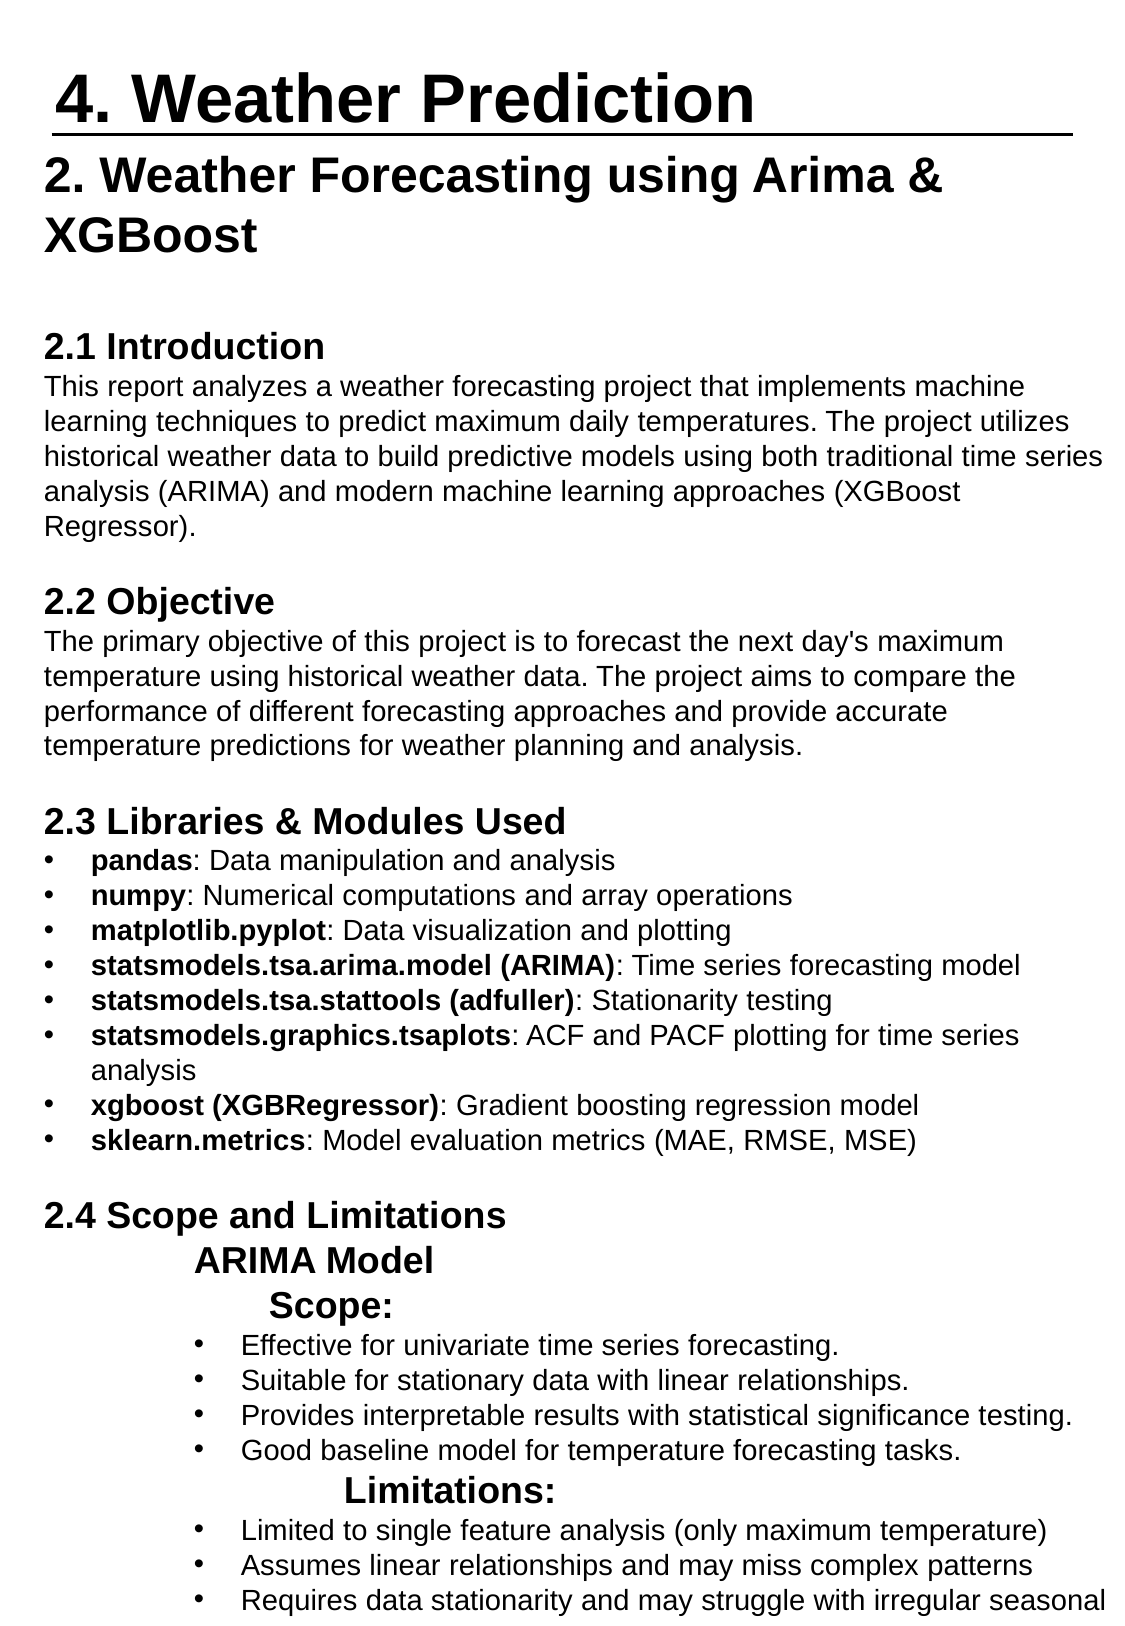

# 4. Weather Prediction
2. Weather Forecasting using Arima & XGBoost

2.1 Introduction
This report analyzes a weather forecasting project that implements machine learning techniques to predict maximum daily temperatures. The project utilizes historical weather data to build predictive models using both traditional time series analysis (ARIMA) and modern machine learning approaches (XGBoost Regressor).

2.2 Objective
The primary objective of this project is to forecast the next day's maximum temperature using historical weather data. The project aims to compare the performance of different forecasting approaches and provide accurate temperature predictions for weather planning and analysis.

2.3 Libraries & Modules Used
pandas: Data manipulation and analysis
numpy: Numerical computations and array operations
matplotlib.pyplot: Data visualization and plotting
statsmodels.tsa.arima.model (ARIMA): Time series forecasting model
statsmodels.tsa.stattools (adfuller): Stationarity testing
statsmodels.graphics.tsaplots: ACF and PACF plotting for time series analysis
xgboost (XGBRegressor): Gradient boosting regression model
sklearn.metrics: Model evaluation metrics (MAE, RMSE, MSE)

2.4 Scope and Limitations
	ARIMA Model
	Scope:
Effective for univariate time series forecasting.
Suitable for stationary data with linear relationships.
Provides interpretable results with statistical significance testing.
Good baseline model for temperature forecasting tasks.
		Limitations:
Limited to single feature analysis (only maximum temperature)
Assumes linear relationships and may miss complex patterns
Requires data stationarity and may struggle with irregular seasonal patterns
Performance degrades with longer forecast horizons